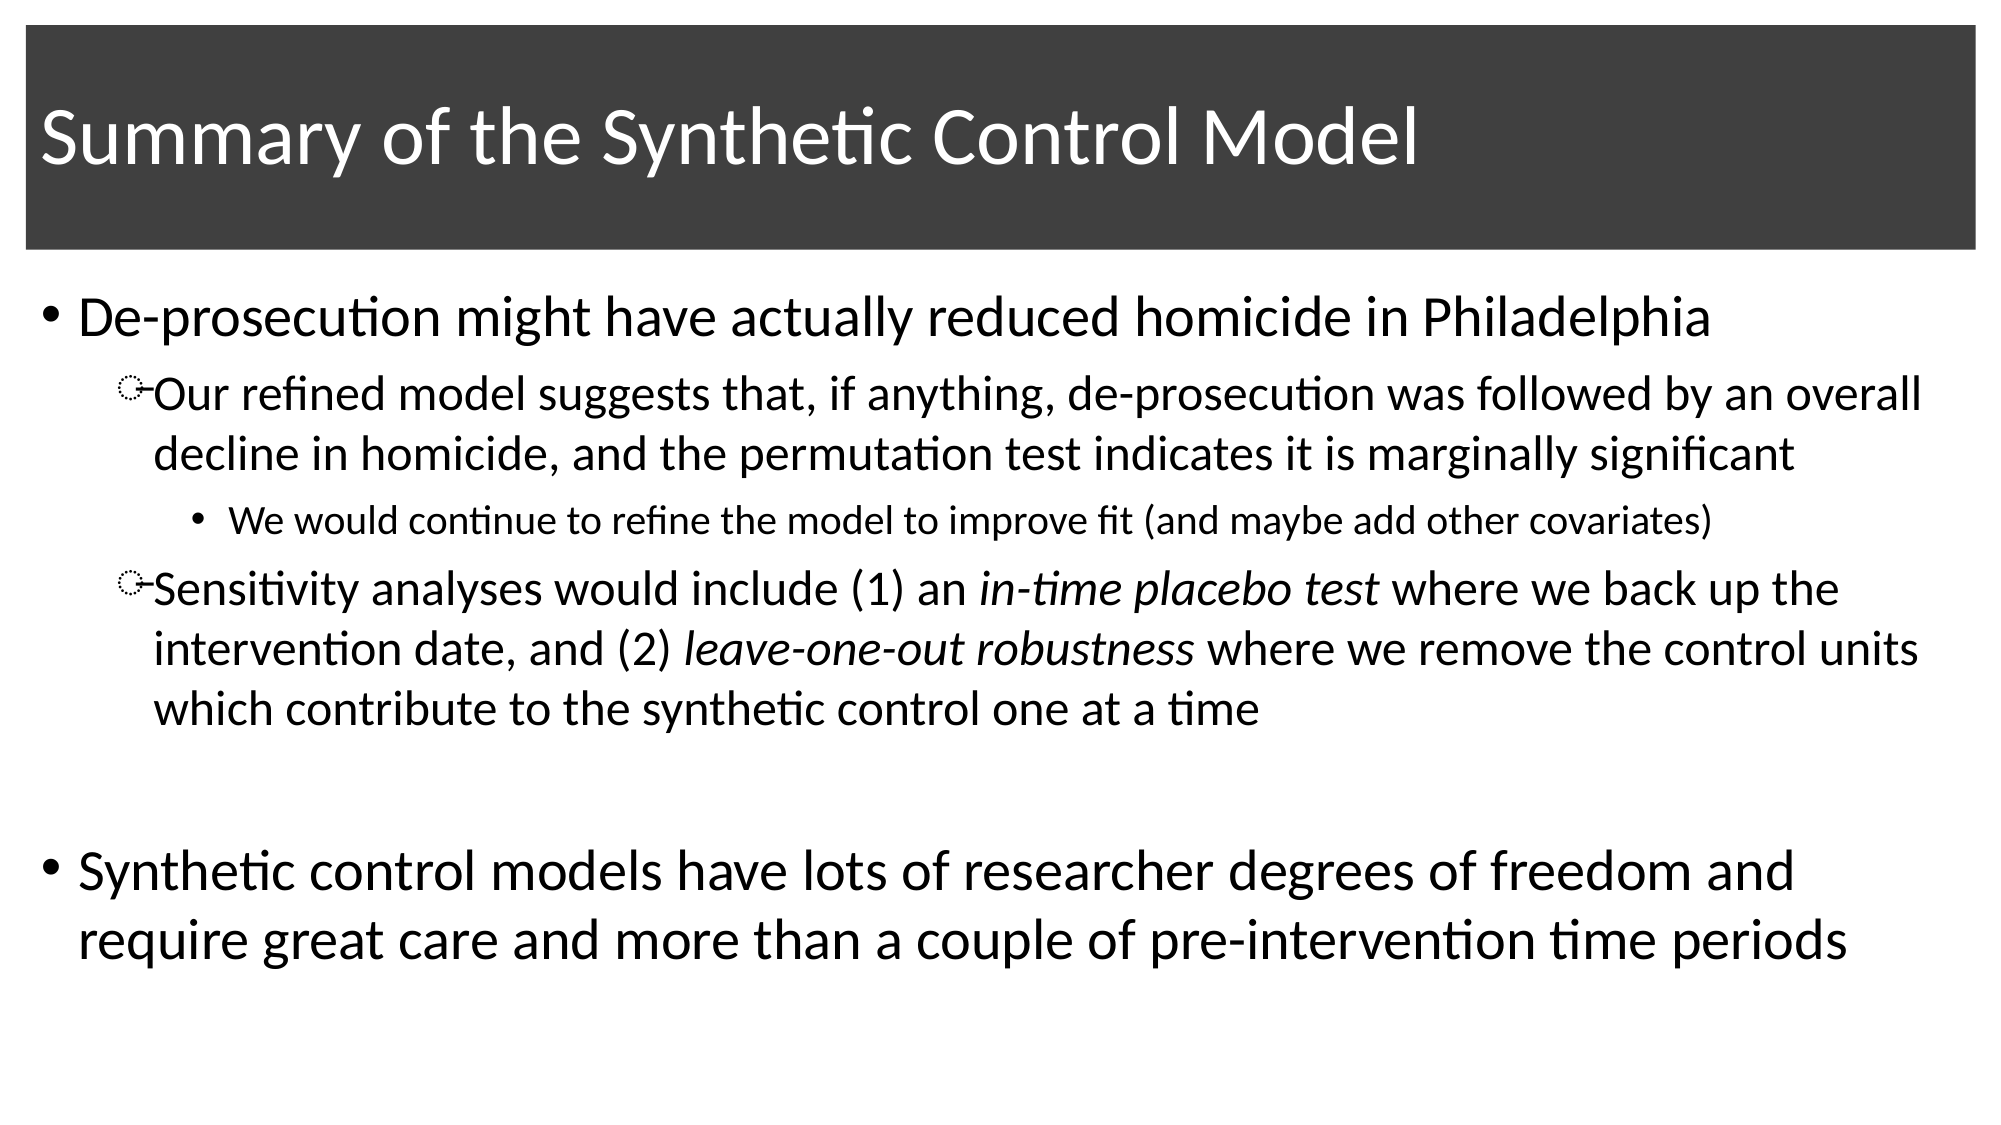

# Summary of the Synthetic Control Model
De-prosecution might have actually reduced homicide in Philadelphia
Our refined model suggests that, if anything, de-prosecution was followed by an overall decline in homicide, and the permutation test indicates it is marginally significant
We would continue to refine the model to improve fit (and maybe add other covariates)
Sensitivity analyses would include (1) an in-time placebo test where we back up the intervention date, and (2) leave-one-out robustness where we remove the control units which contribute to the synthetic control one at a time

Synthetic control models have lots of researcher degrees of freedom and require great care and more than a couple of pre-intervention time periods